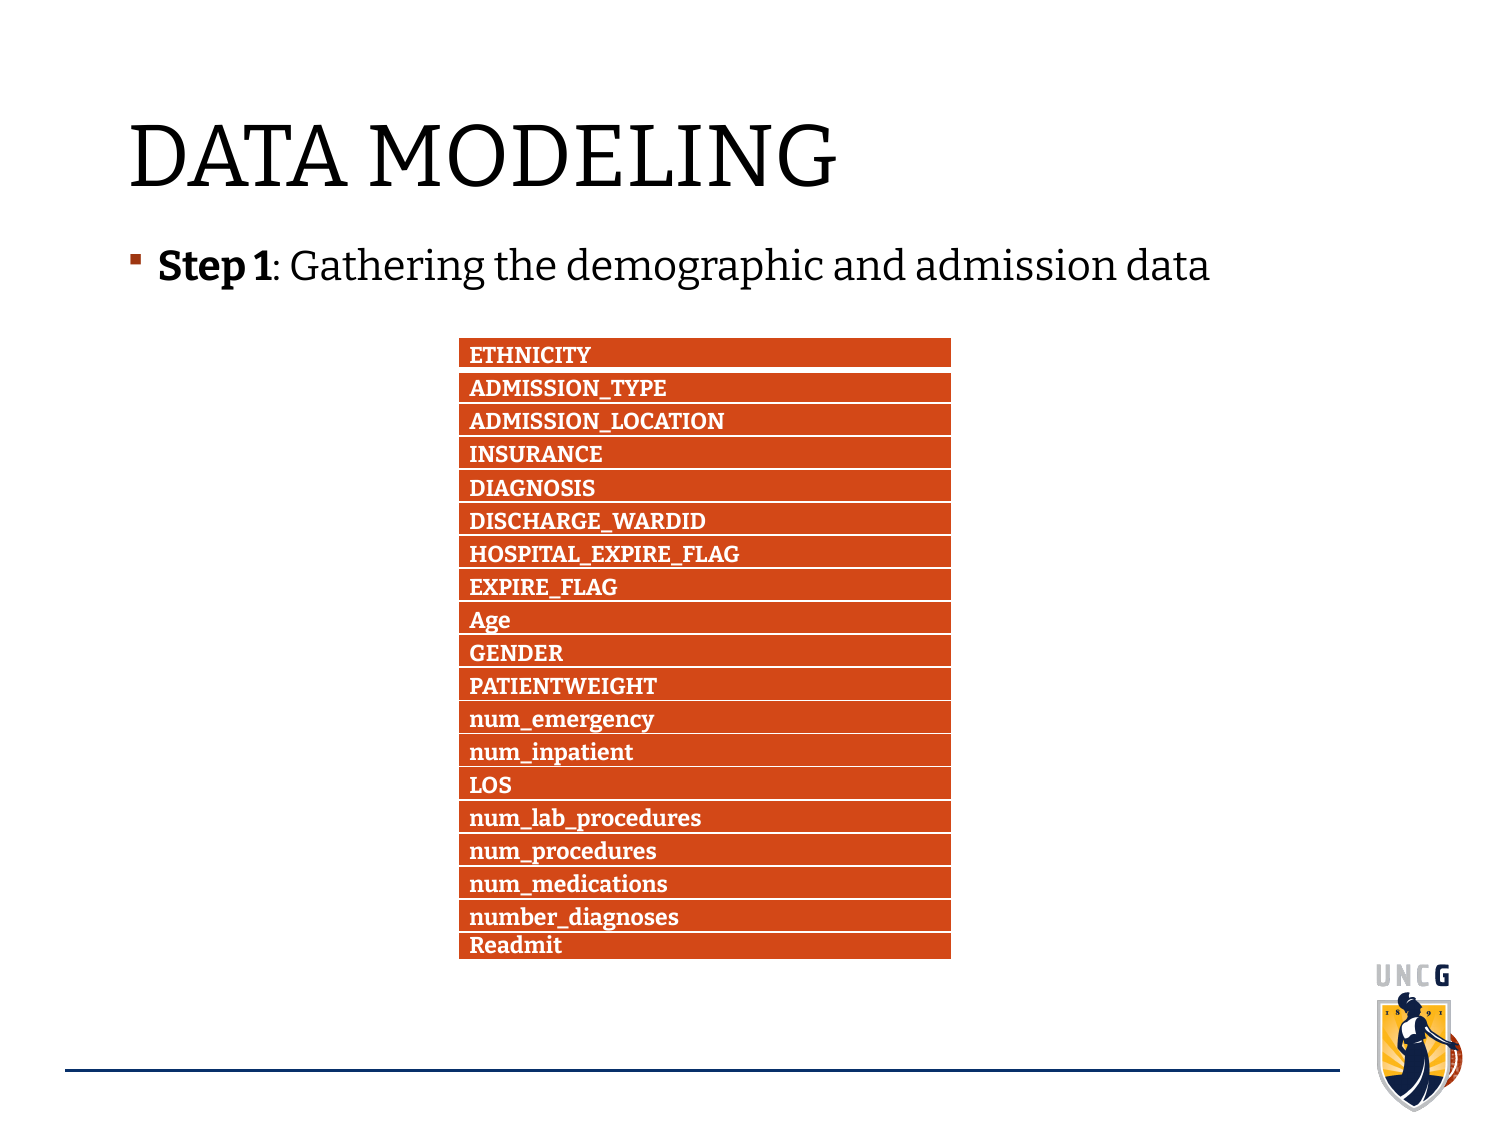

# Data Modeling
Step 1: Gathering the demographic and admission data

| ETHNICITY |
| --- |
| ADMISSION\_TYPE |
| ADMISSION\_LOCATION |
| INSURANCE |
| DIAGNOSIS |
| DISCHARGE\_WARDID |
| HOSPITAL\_EXPIRE\_FLAG |
| EXPIRE\_FLAG |
| Age |
| GENDER |
| PATIENTWEIGHT |
| num\_emergency |
| num\_inpatient |
| LOS |
| num\_lab\_procedures |
| num\_procedures |
| num\_medications |
| number\_diagnoses |
| Readmit |